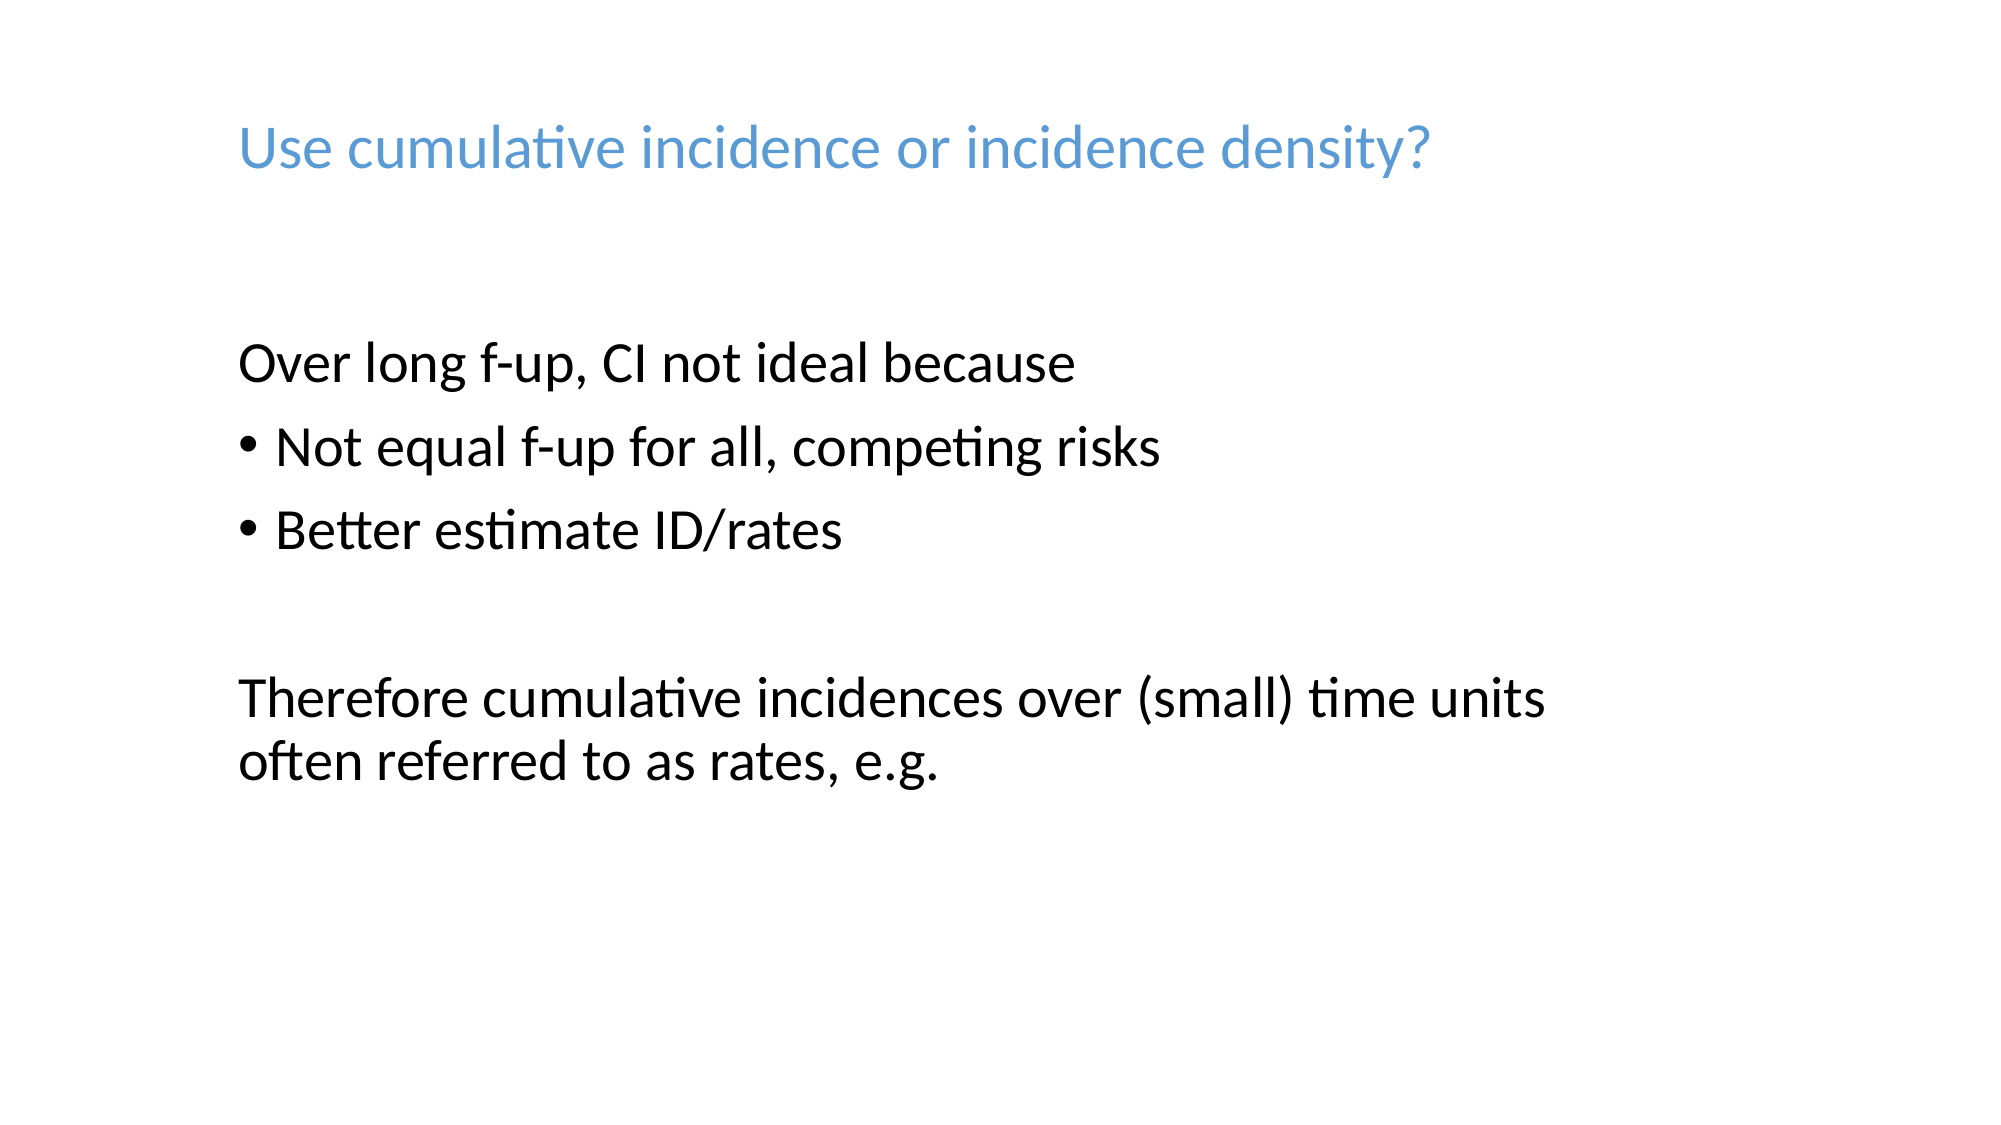

Use cumulative incidence or incidence density?

Over long f-up, CI not ideal because
Not equal f-up for all, competing risks
Better estimate ID/rates

Therefore cumulative incidences over (small) time units often referred to as rates, e.g.